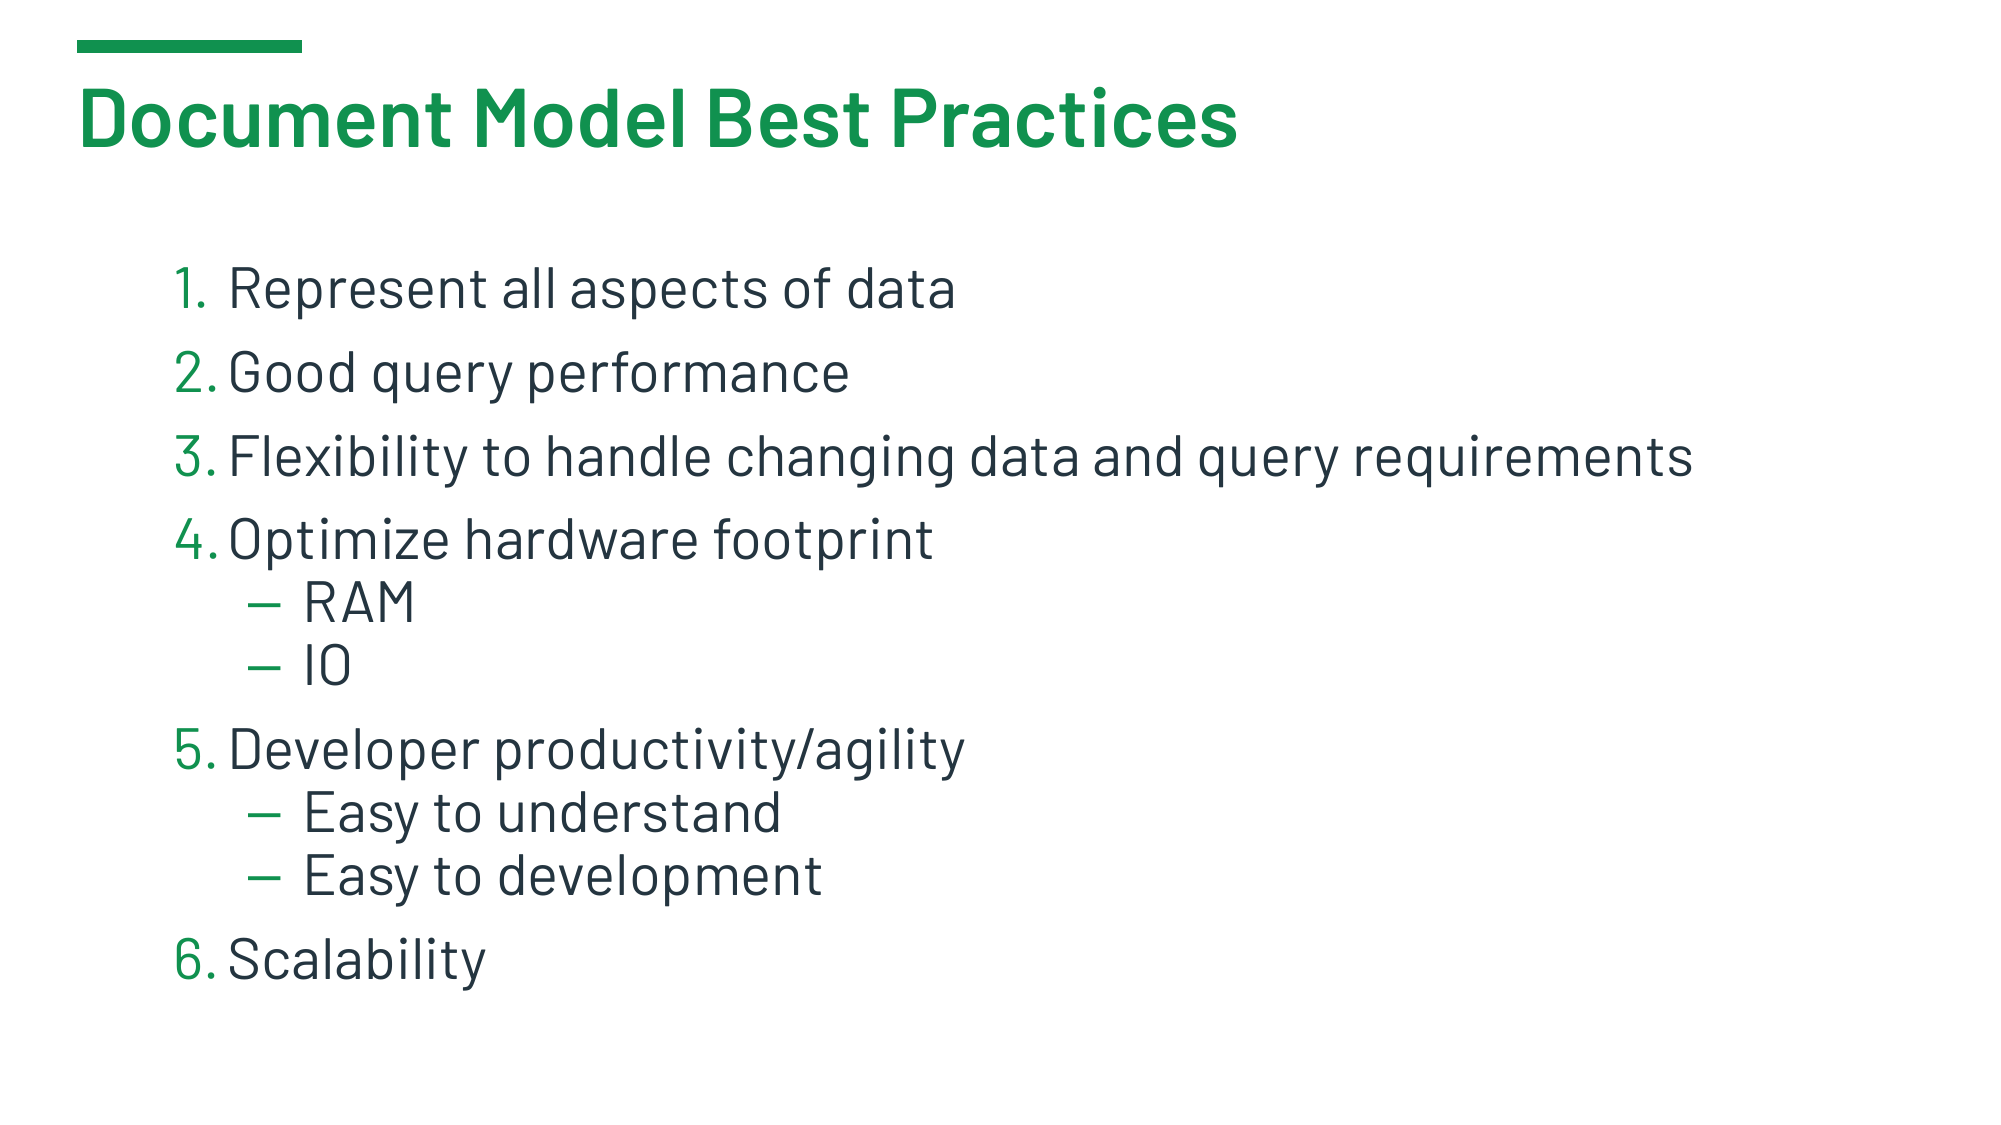

# Document Model Best Practices
Represent all aspects of data
Good query performance
Flexibility to handle changing data and query requirements
Optimize hardware footprint
RAM
IO
Developer productivity/agility
Easy to understand
Easy to development
Scalability